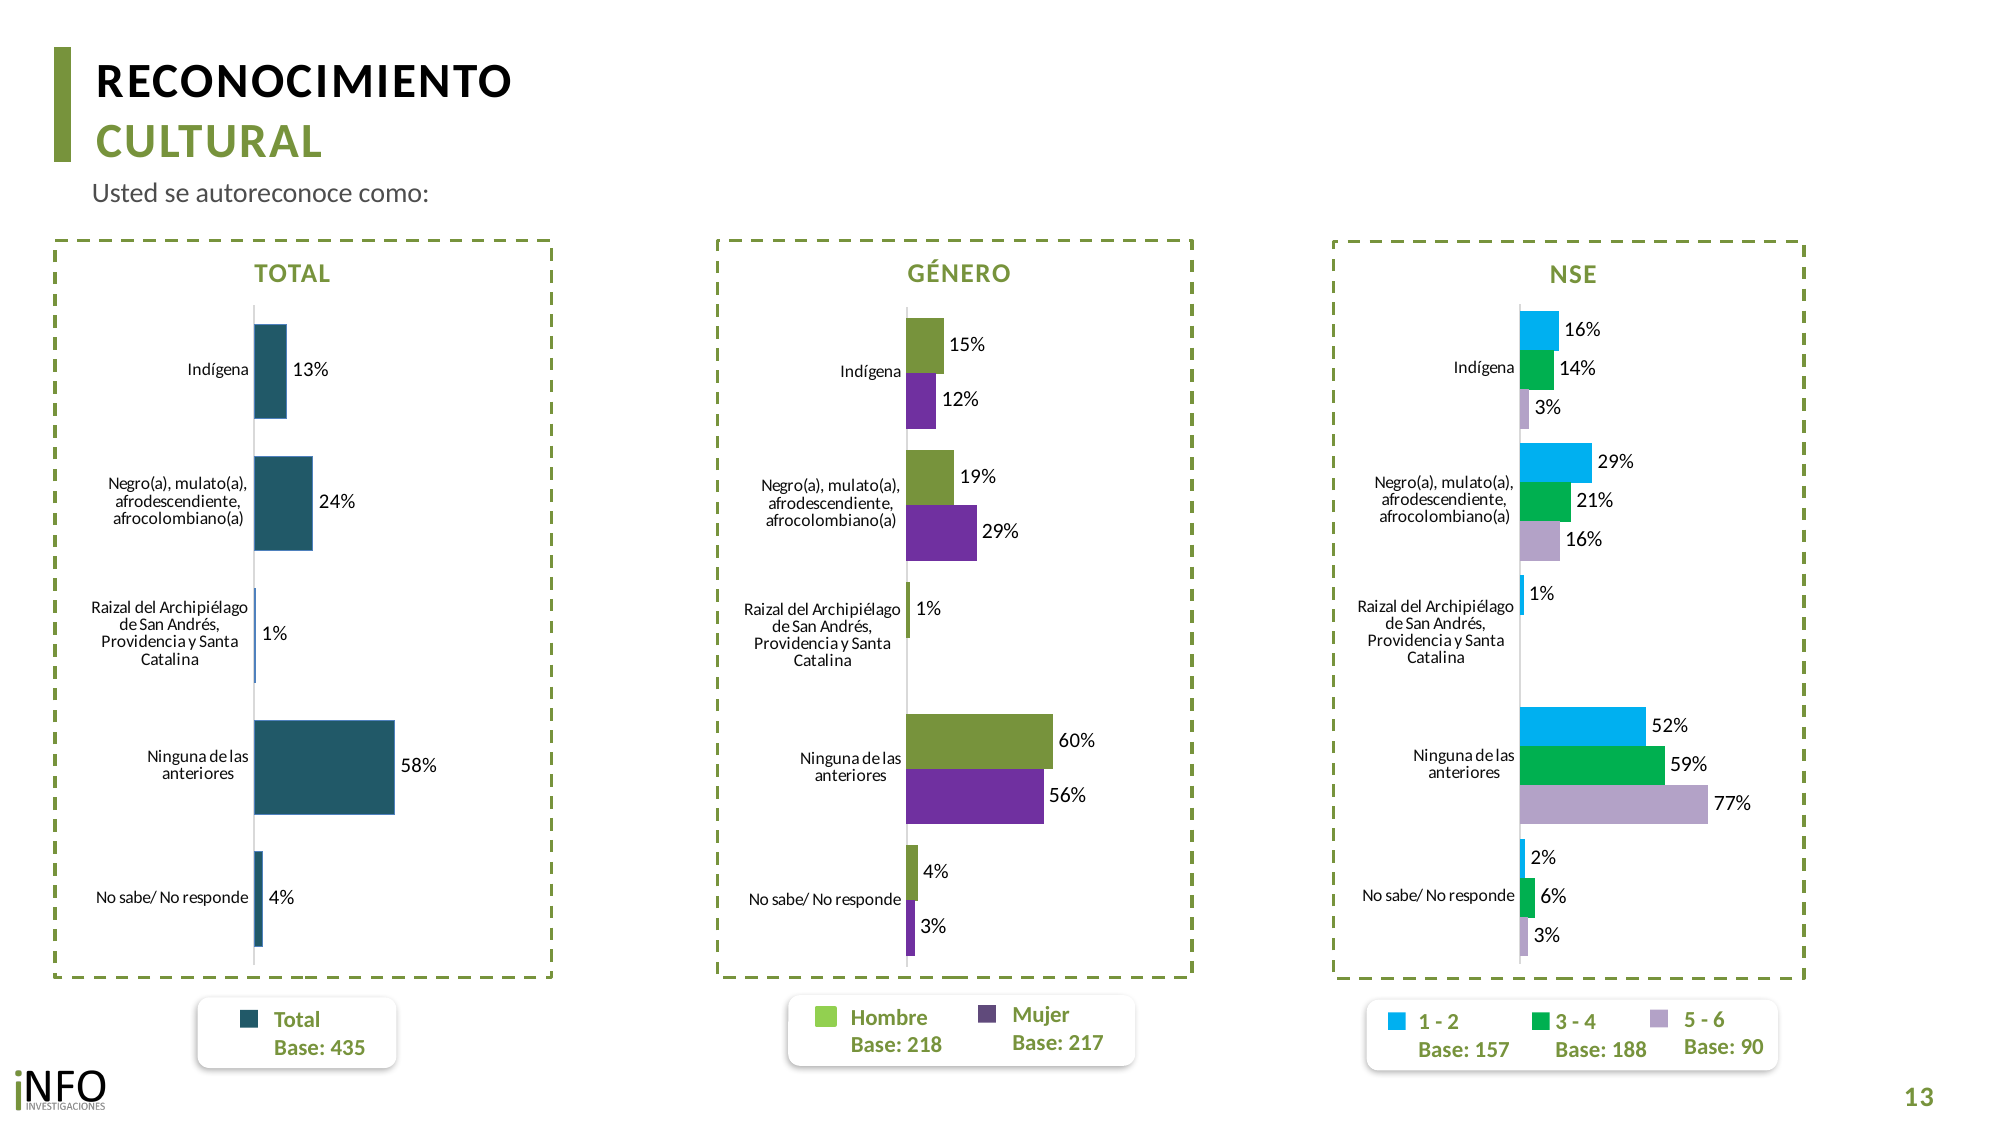

RECONOCIMIENTO
CULTURAL

Usted se autoreconoce como:

TOTAL
GÉNERO
NSE

### Chart

| Category | 1 - 2 | 3 - 4 | 5 - 6 |
|---|---|---|---|
| Indígena | 0.1572681319741518 | 0.1353714985398406 | 0.03467942031845403 |
| Negro(a), mulato(a), afrodescendiente, afrocolombiano(a) | 0.2947208494615934 | 0.2080256547566164 | 0.16097605449211266 |
| Raizal del Archipiélago de San Andrés, Providencia y Santa Catalina | 0.011896107445582034 | None | None |
| Ninguna de las anteriores | 0.5175077837618901 | 0.5932527754751391 | 0.7740056624199205 |
| No sabe/ No responde | 0.018607127356782233 | 0.05949046052779142 | 0.03033886276951301 |

### Chart

| Category | Total |
|---|---|
| Indígena | 0.1331966903753563 |
| Negro(a), mulato(a), afrodescendiente, afrocolombiano(a) | 0.2429875988248816 |
| Raizal del Archipiélago de San Andrés, Providencia y Santa Catalina | 0.00716270711289012 |
| Ninguna de las anteriores | 0.5800116616813562 |
| No sabe/ No responde | 0.036641342005511245 |

### Chart

| Category | Hombre | Mujer |
|---|---|---|
| Indígena | 0.14963138015149802 | 0.11934605358146336 |
| Negro(a), mulato(a), afrodescendiente, afrocolombiano(a) | 0.19297857468157253 | 0.2851336228302527 |
| Raizal del Archipiélago de San Andrés, Providencia y Santa Catalina | 0.012239136143521507 | None |
| Ninguna de las anteriores | 0.6019041046284374 | 0.5615614031172309 |
| No sabe/ No responde | 0.043246804394970494 | 0.031074467202377457 |
Mujer
Base: 217

Hombre
Base: 218

5 - 6
Base: 90

1 - 2
Base: 157
3 - 4
Base: 188

Total
Base: 435

13